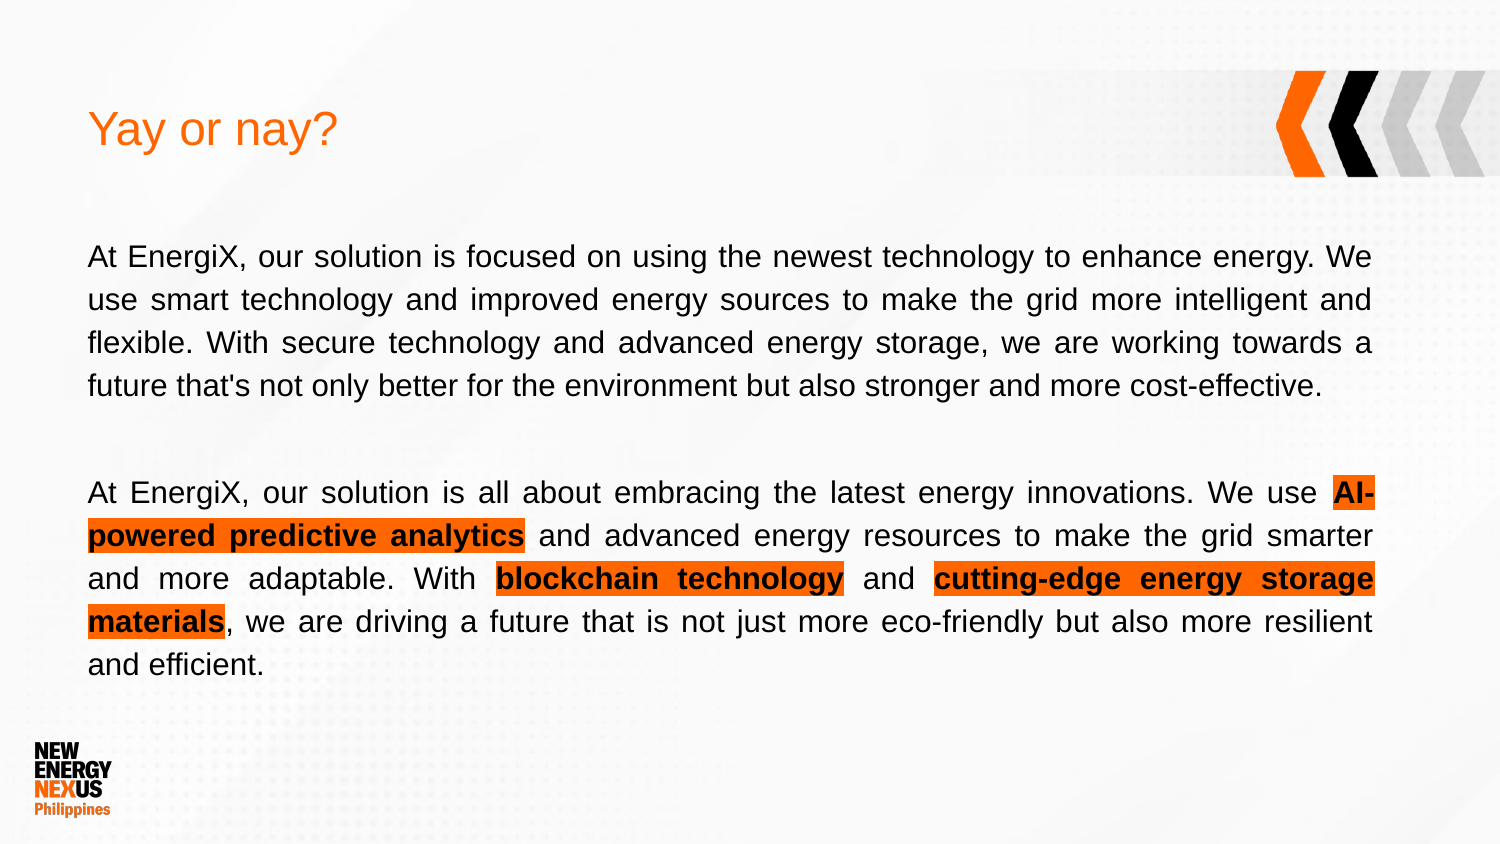

# Yay or nay?
At EnergiX, our solution is focused on using the newest technology to enhance energy. We use smart technology and improved energy sources to make the grid more intelligent and flexible. With secure technology and advanced energy storage, we are working towards a future that's not only better for the environment but also stronger and more cost-effective.
At EnergiX, our solution is all about embracing the latest energy innovations. We use AI-powered predictive analytics and advanced energy resources to make the grid smarter and more adaptable. With blockchain technology and cutting-edge energy storage materials, we are driving a future that is not just more eco-friendly but also more resilient and efficient.